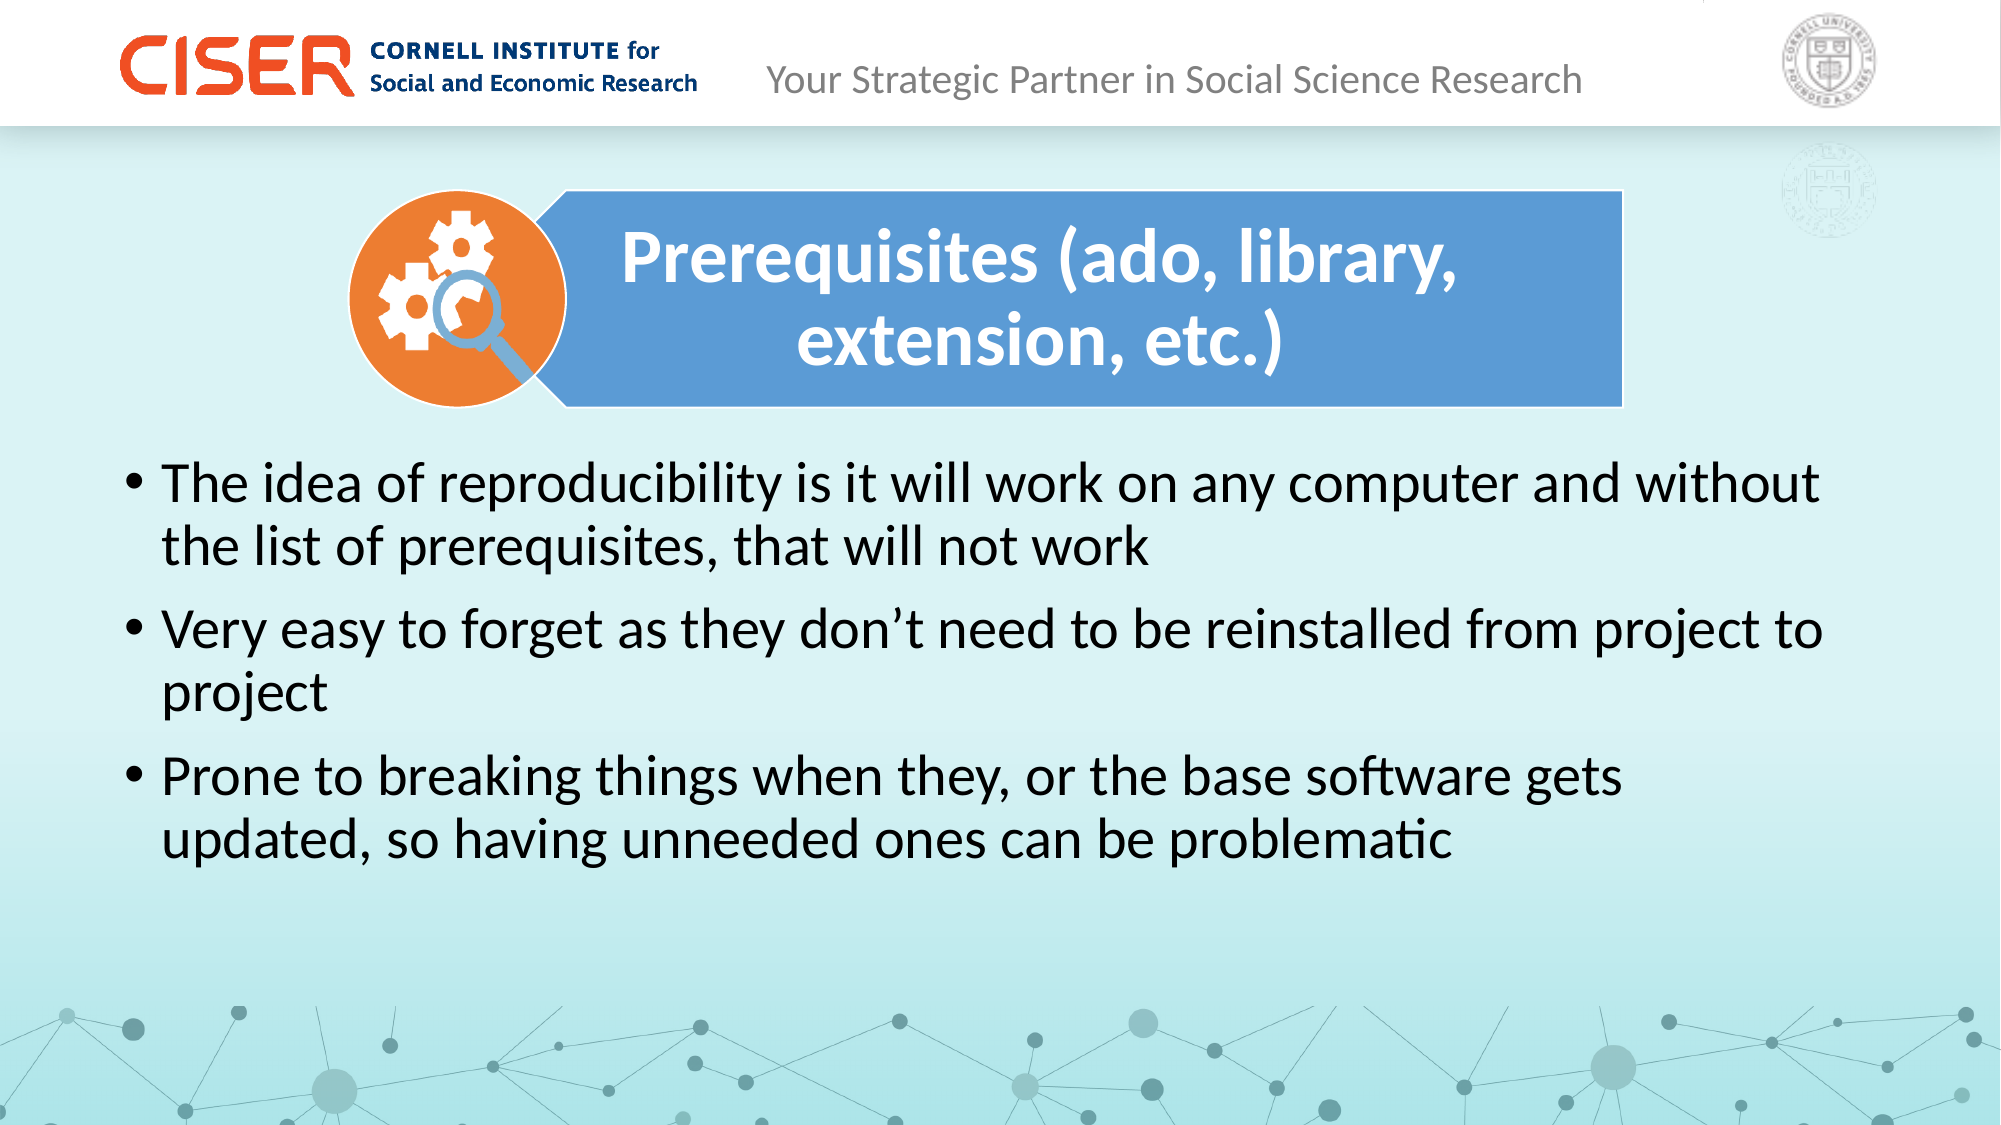

Prerequisites (ado, library, extension, etc.)
The idea of reproducibility is it will work on any computer and without the list of prerequisites, that will not work
Very easy to forget as they don’t need to be reinstalled from project to project
Prone to breaking things when they, or the base software gets updated, so having unneeded ones can be problematic